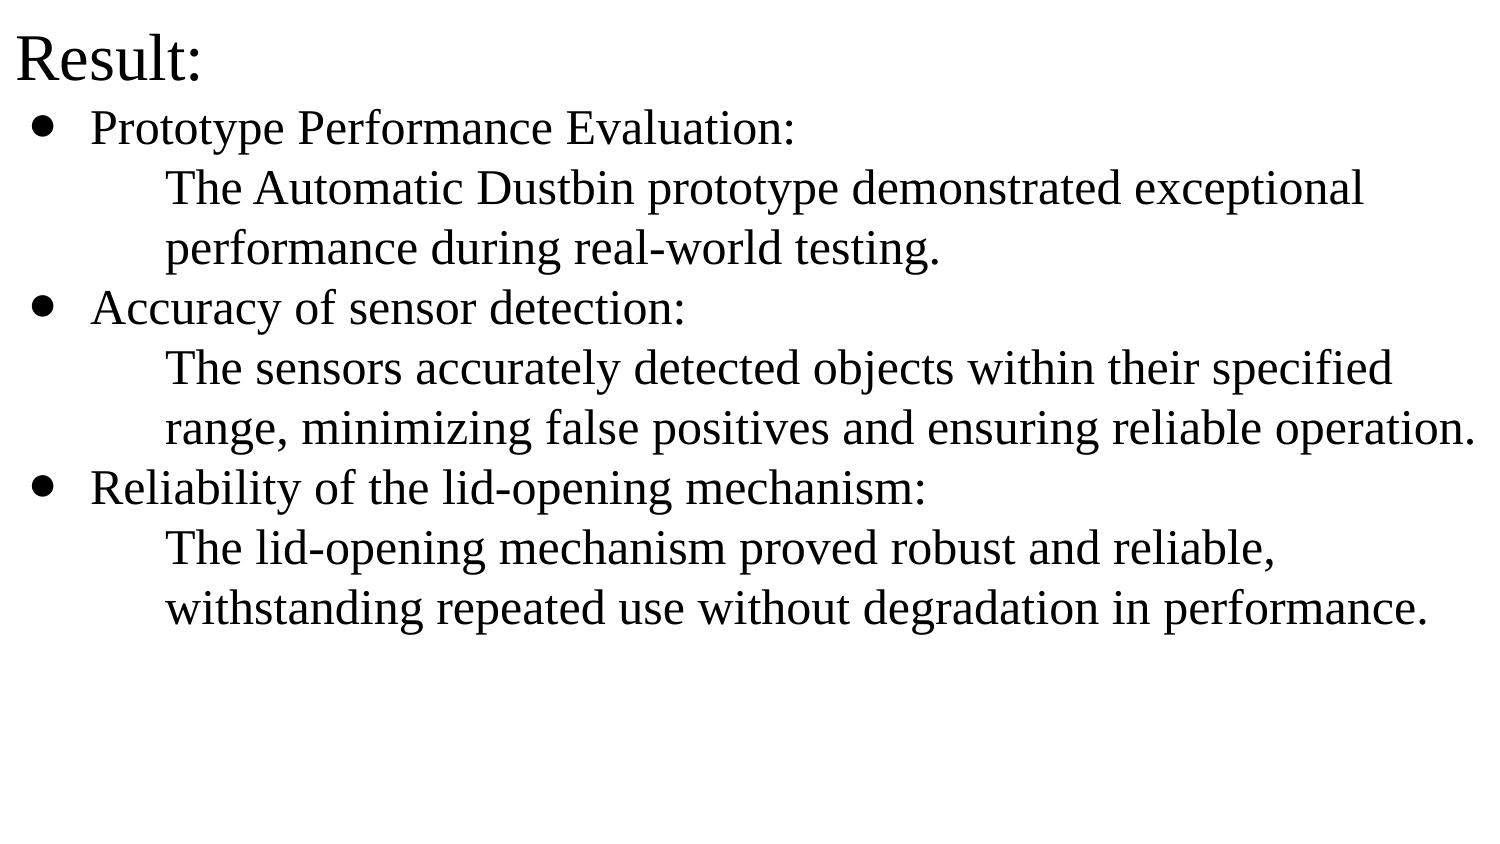

Result:
Prototype Performance Evaluation:
The Automatic Dustbin prototype demonstrated exceptional performance during real-world testing.
Accuracy of sensor detection:
The sensors accurately detected objects within their specified range, minimizing false positives and ensuring reliable operation.
Reliability of the lid-opening mechanism:
The lid-opening mechanism proved robust and reliable, withstanding repeated use without degradation in performance.